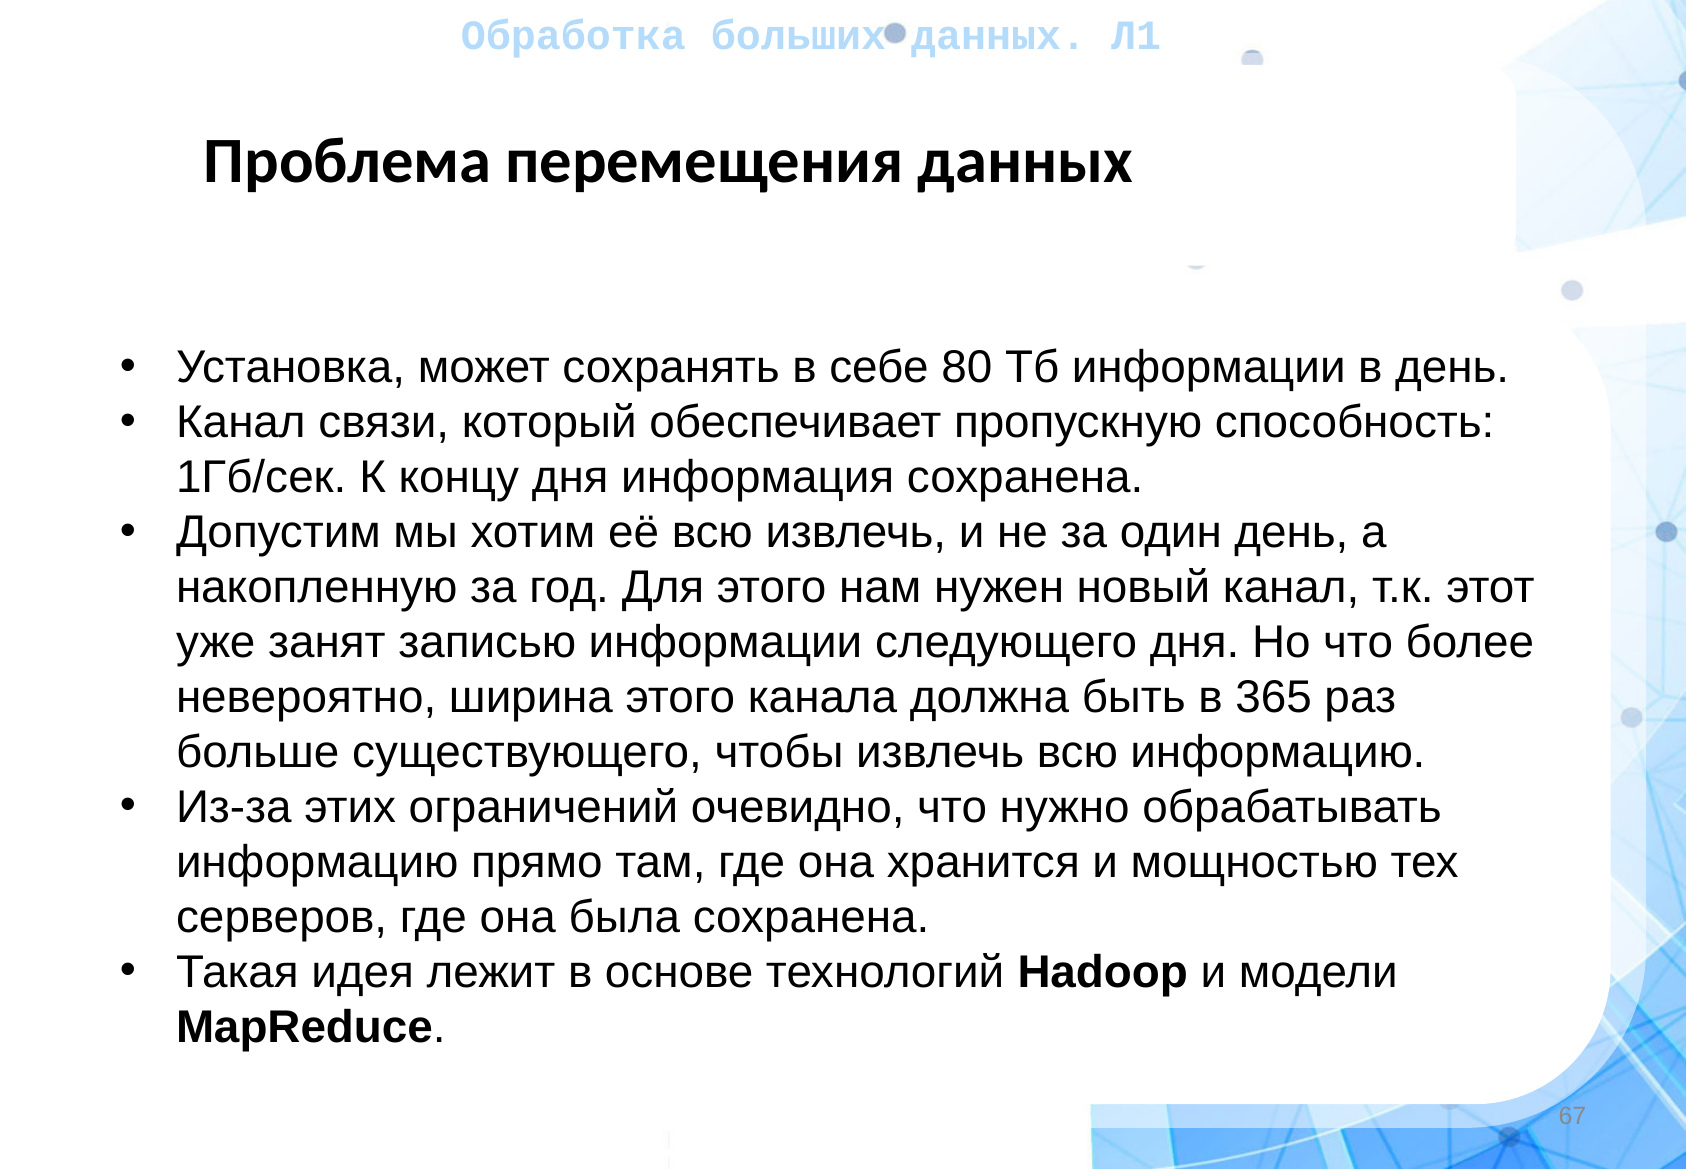

Обработка больших данных. Л1

Проблема перемещения данных
Установка, может сохранять в себе 80 Тб информации в день.
Канал связи, который обеспечивает пропускную способность: 1Гб/сек. К концу дня информация сохранена.
Допустим мы хотим её всю извлечь, и не за один день, а накопленную за год. Для этого нам нужен новый канал, т.к. этот уже занят записью информации следующего дня. Но что более невероятно, ширина этого канала должна быть в 365 раз больше существующего, чтобы извлечь всю информацию.
Из-за этих ограничений очевидно, что нужно обрабатывать информацию прямо там, где она хранится и мощностью тех серверов, где она была сохранена.
Такая идея лежит в основе технологий Hadoop и модели MapReduce.
67